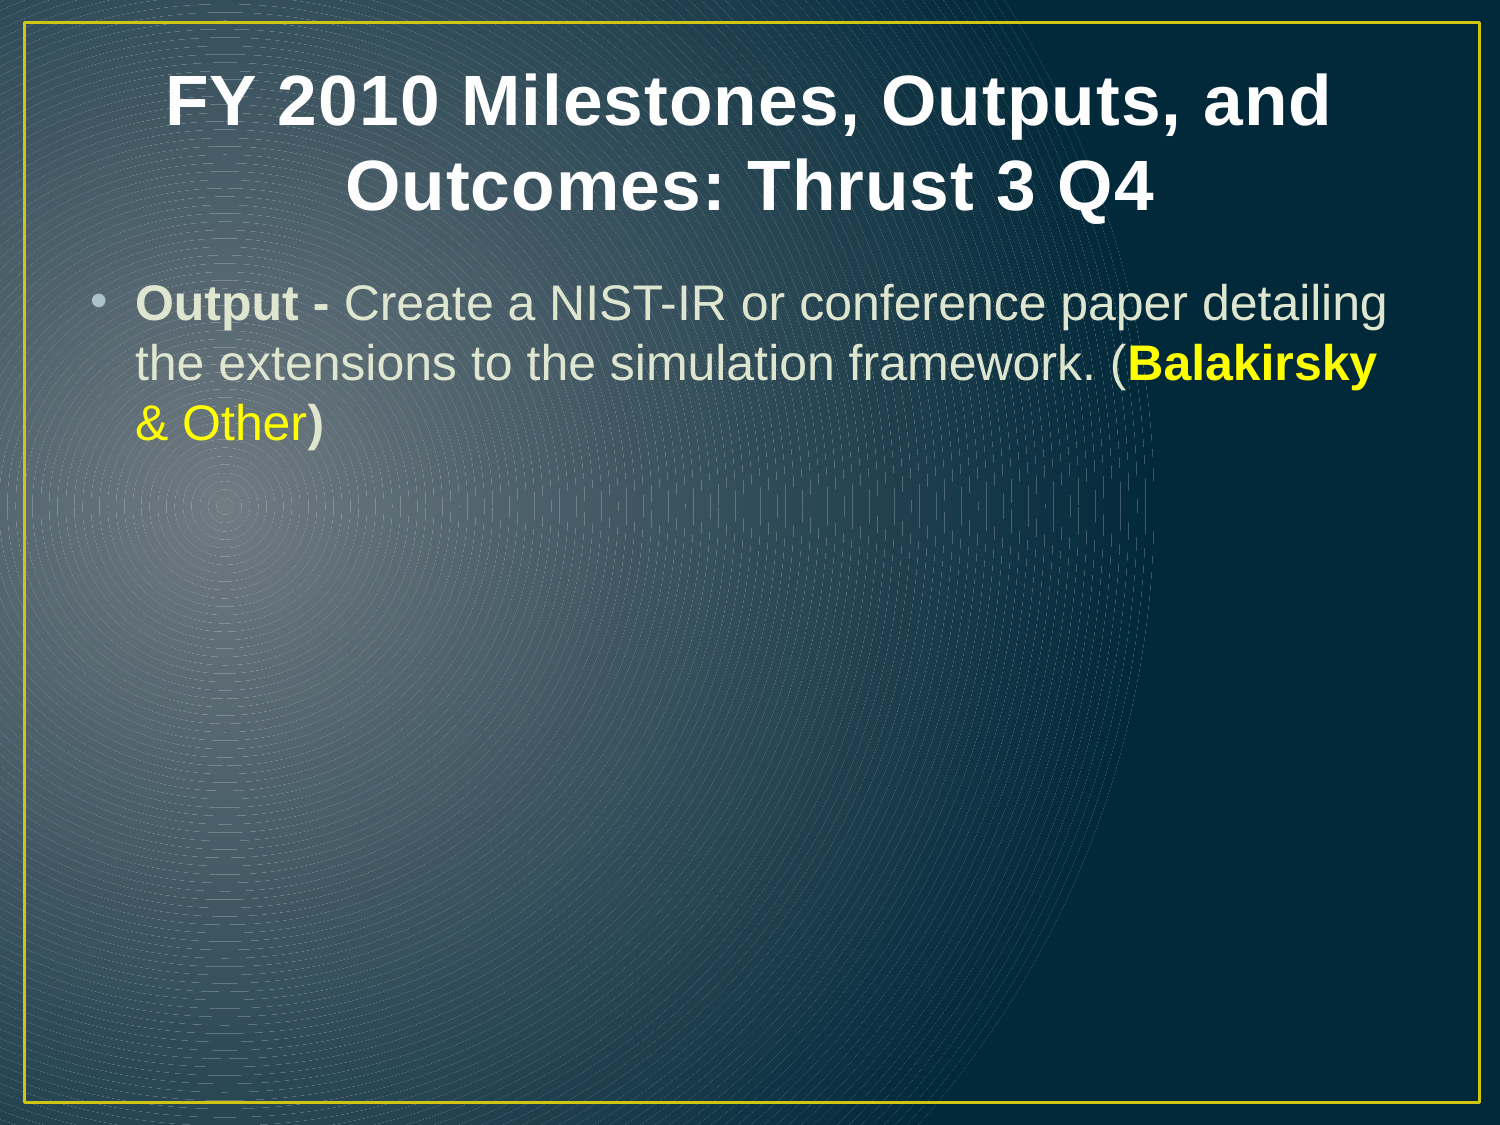

# FY 2010 Milestones, Outputs, and Outcomes: Thrust 3 Q4
Output - Create a NIST-IR or conference paper detailing the extensions to the simulation framework. (Balakirsky & Other)